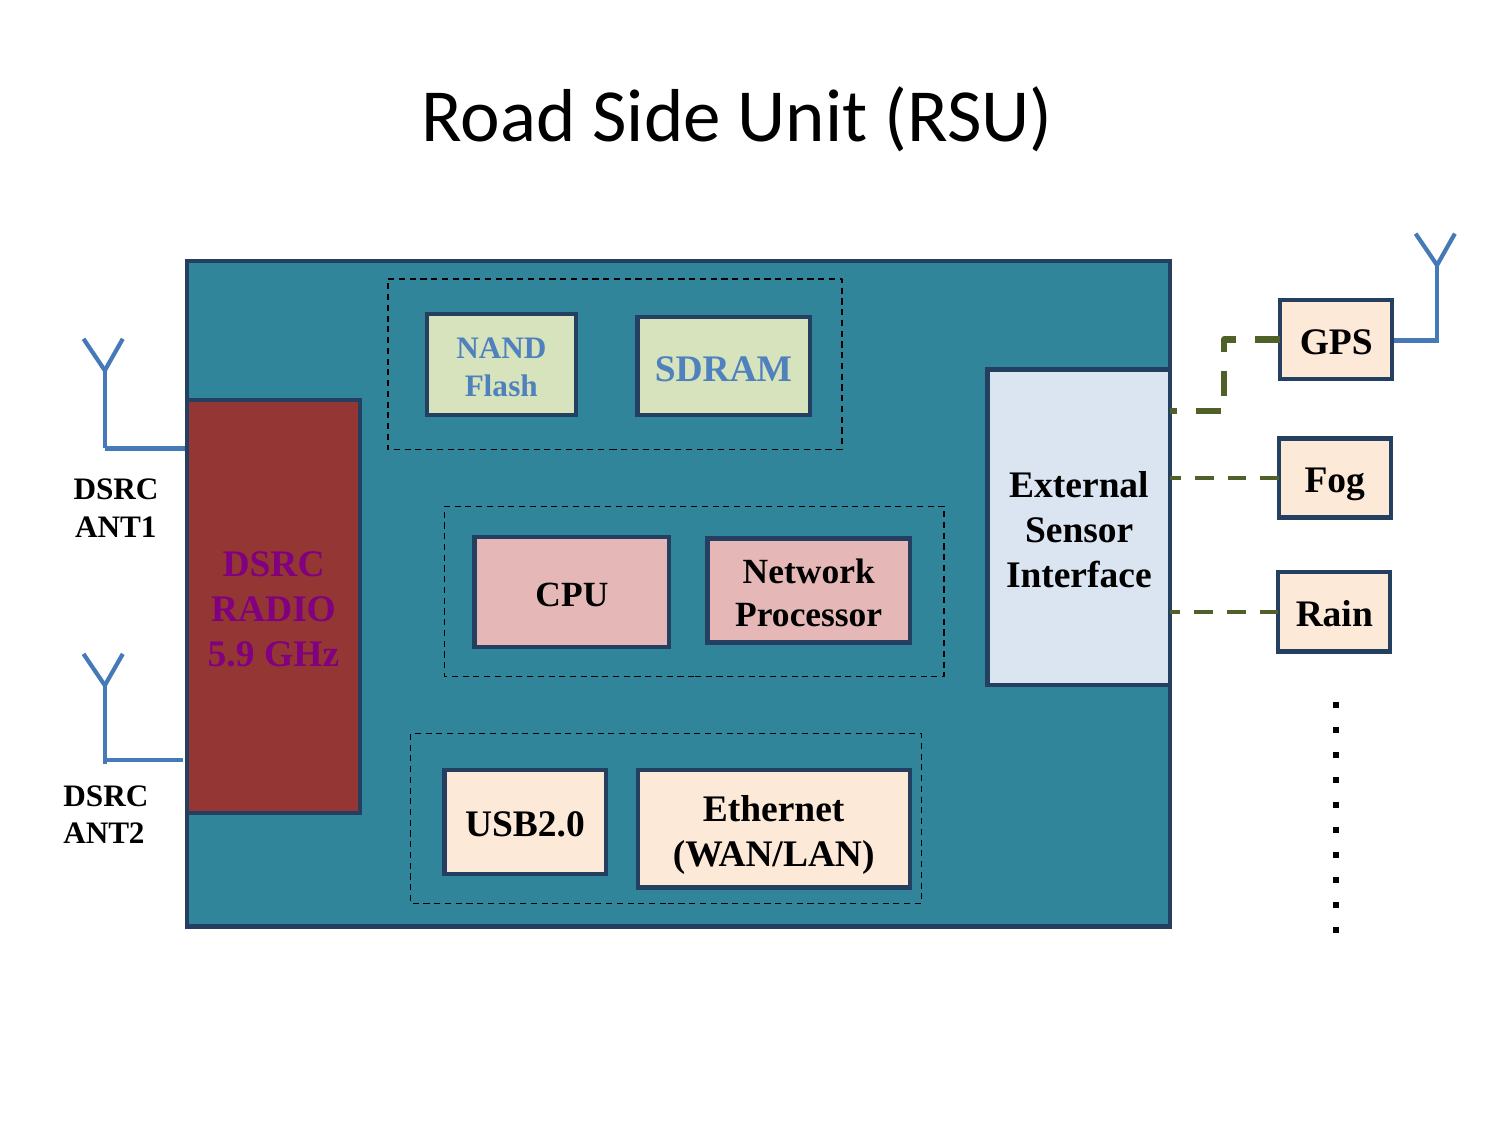

# Road Side Unit (RSU)
GPS
Fog
Rain

NAND Flash
SDRAM
External
Sensor Interface
DSRC
RADIO
5.9 GHz
DSRC
ANT1

CPU
Network
Processor

Ethernet (WAN/LAN)
USB2.0
DSRC
ANT2